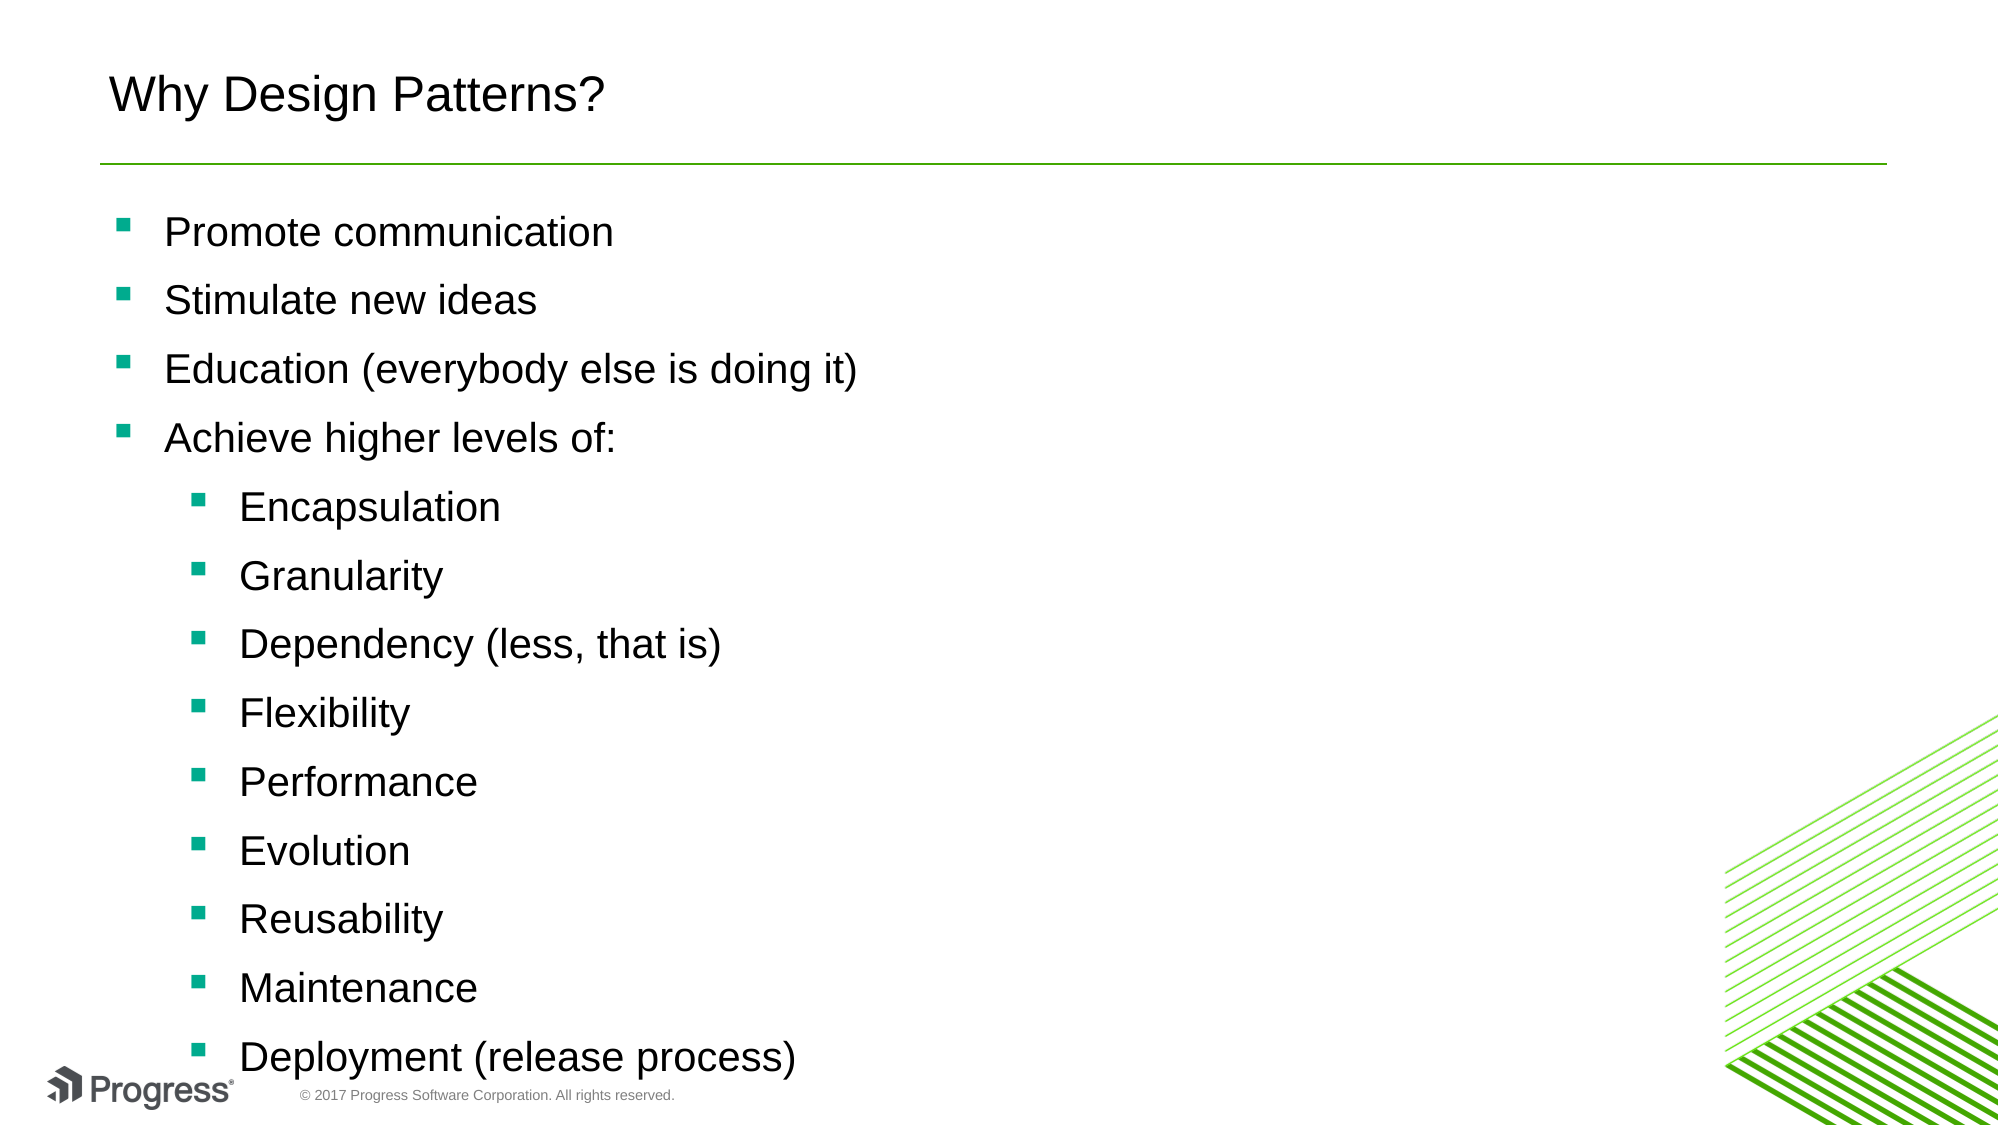

# Why Design Patterns?
Promote communication
Stimulate new ideas
Education (everybody else is doing it)
Achieve higher levels of:
Encapsulation
Granularity
Dependency (less, that is)
Flexibility
Performance
Evolution
Reusability
Maintenance
Deployment (release process)
10